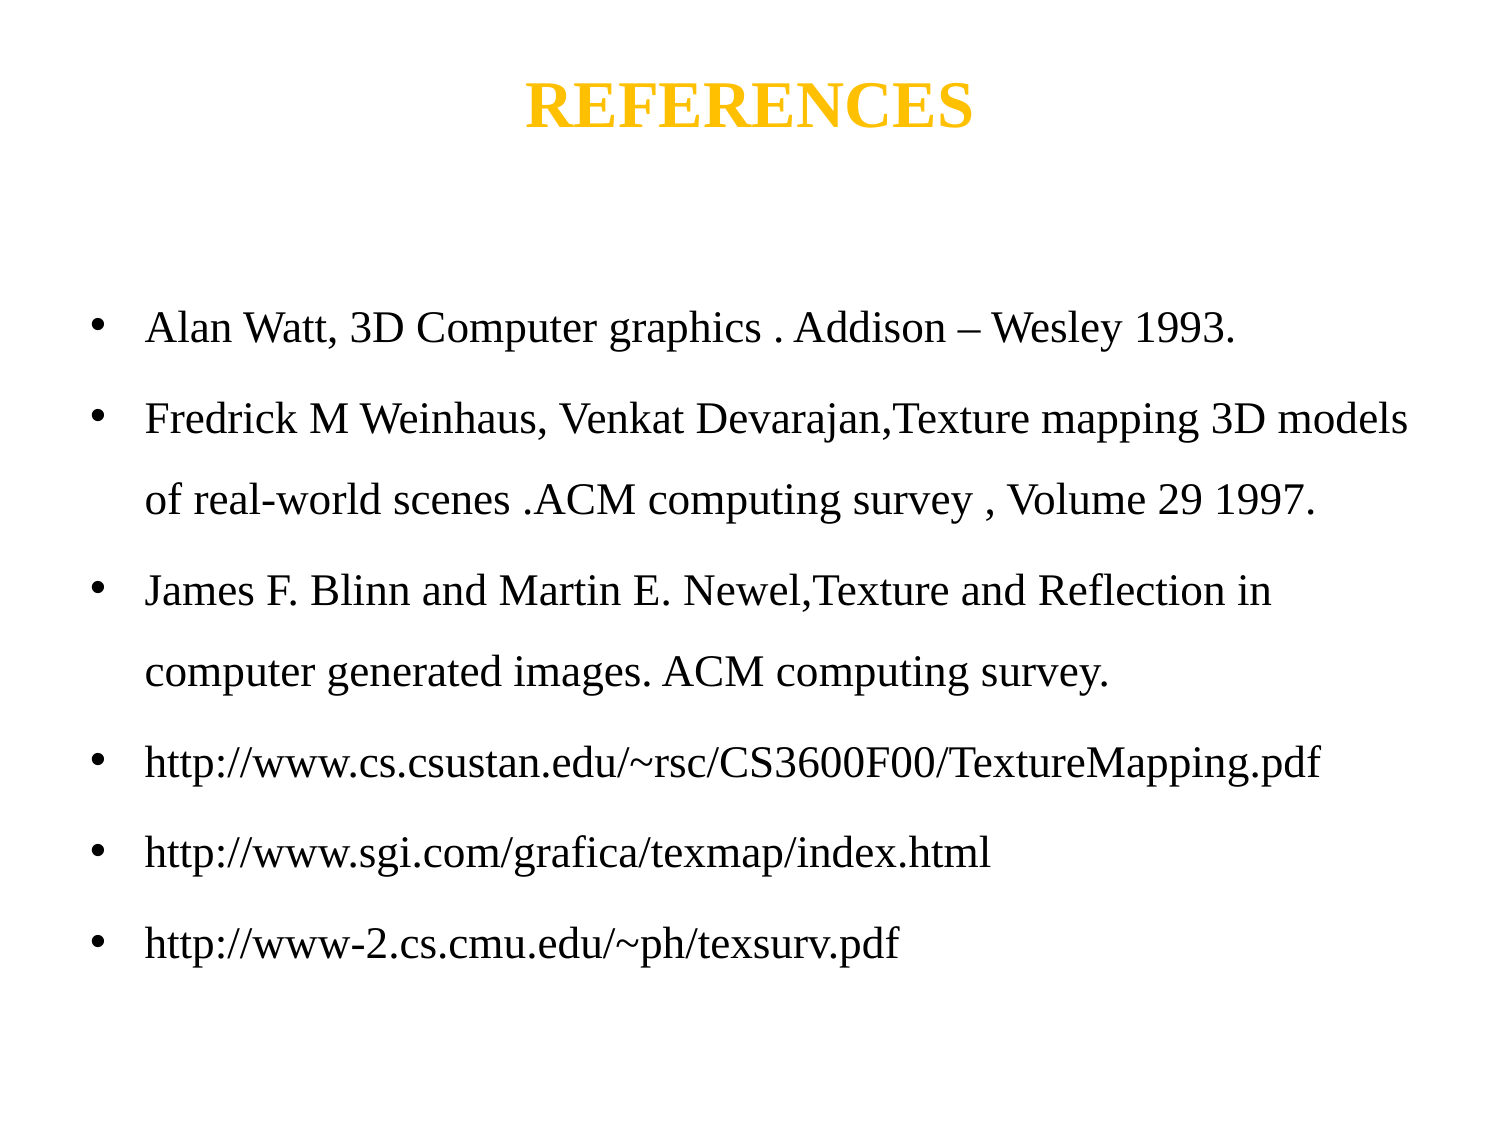

# REFERENCES
Alan Watt, 3D Computer graphics . Addison – Wesley 1993.
Fredrick M Weinhaus, Venkat Devarajan,Texture mapping 3D models of real-world scenes .ACM computing survey , Volume 29 1997.
James F. Blinn and Martin E. Newel,Texture and Reflection in computer generated images. ACM computing survey.
http://www.cs.csustan.edu/~rsc/CS3600F00/TextureMapping.pdf
http://www.sgi.com/grafica/texmap/index.html
http://www-2.cs.cmu.edu/~ph/texsurv.pdf